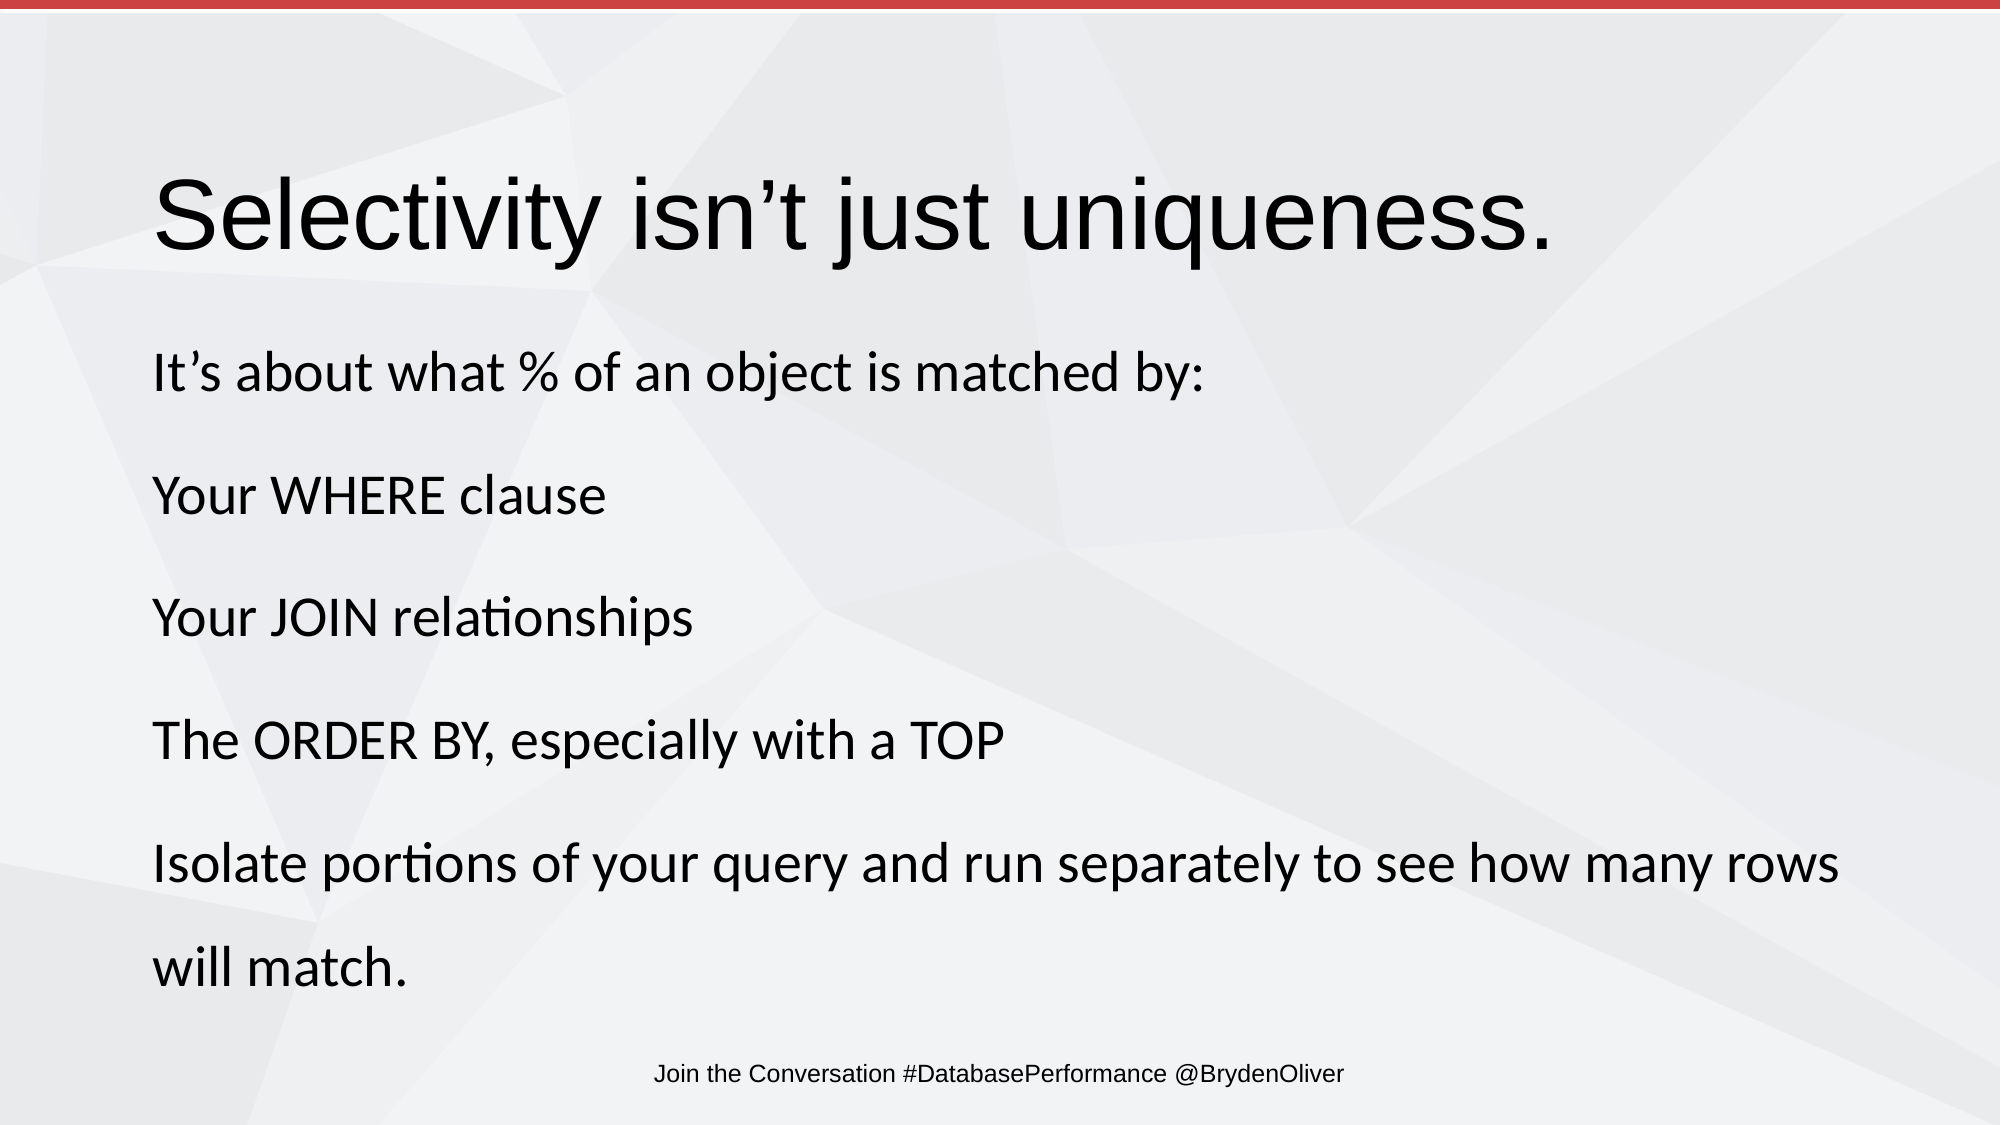

# Selectivity isn’t just uniqueness.
It’s about what % of an object is matched by:
Your WHERE clause
Your JOIN relationships
The ORDER BY, especially with a TOP
Isolate portions of your query and run separately to see how many rows will match.
Join the Conversation #DatabasePerformance @BrydenOliver